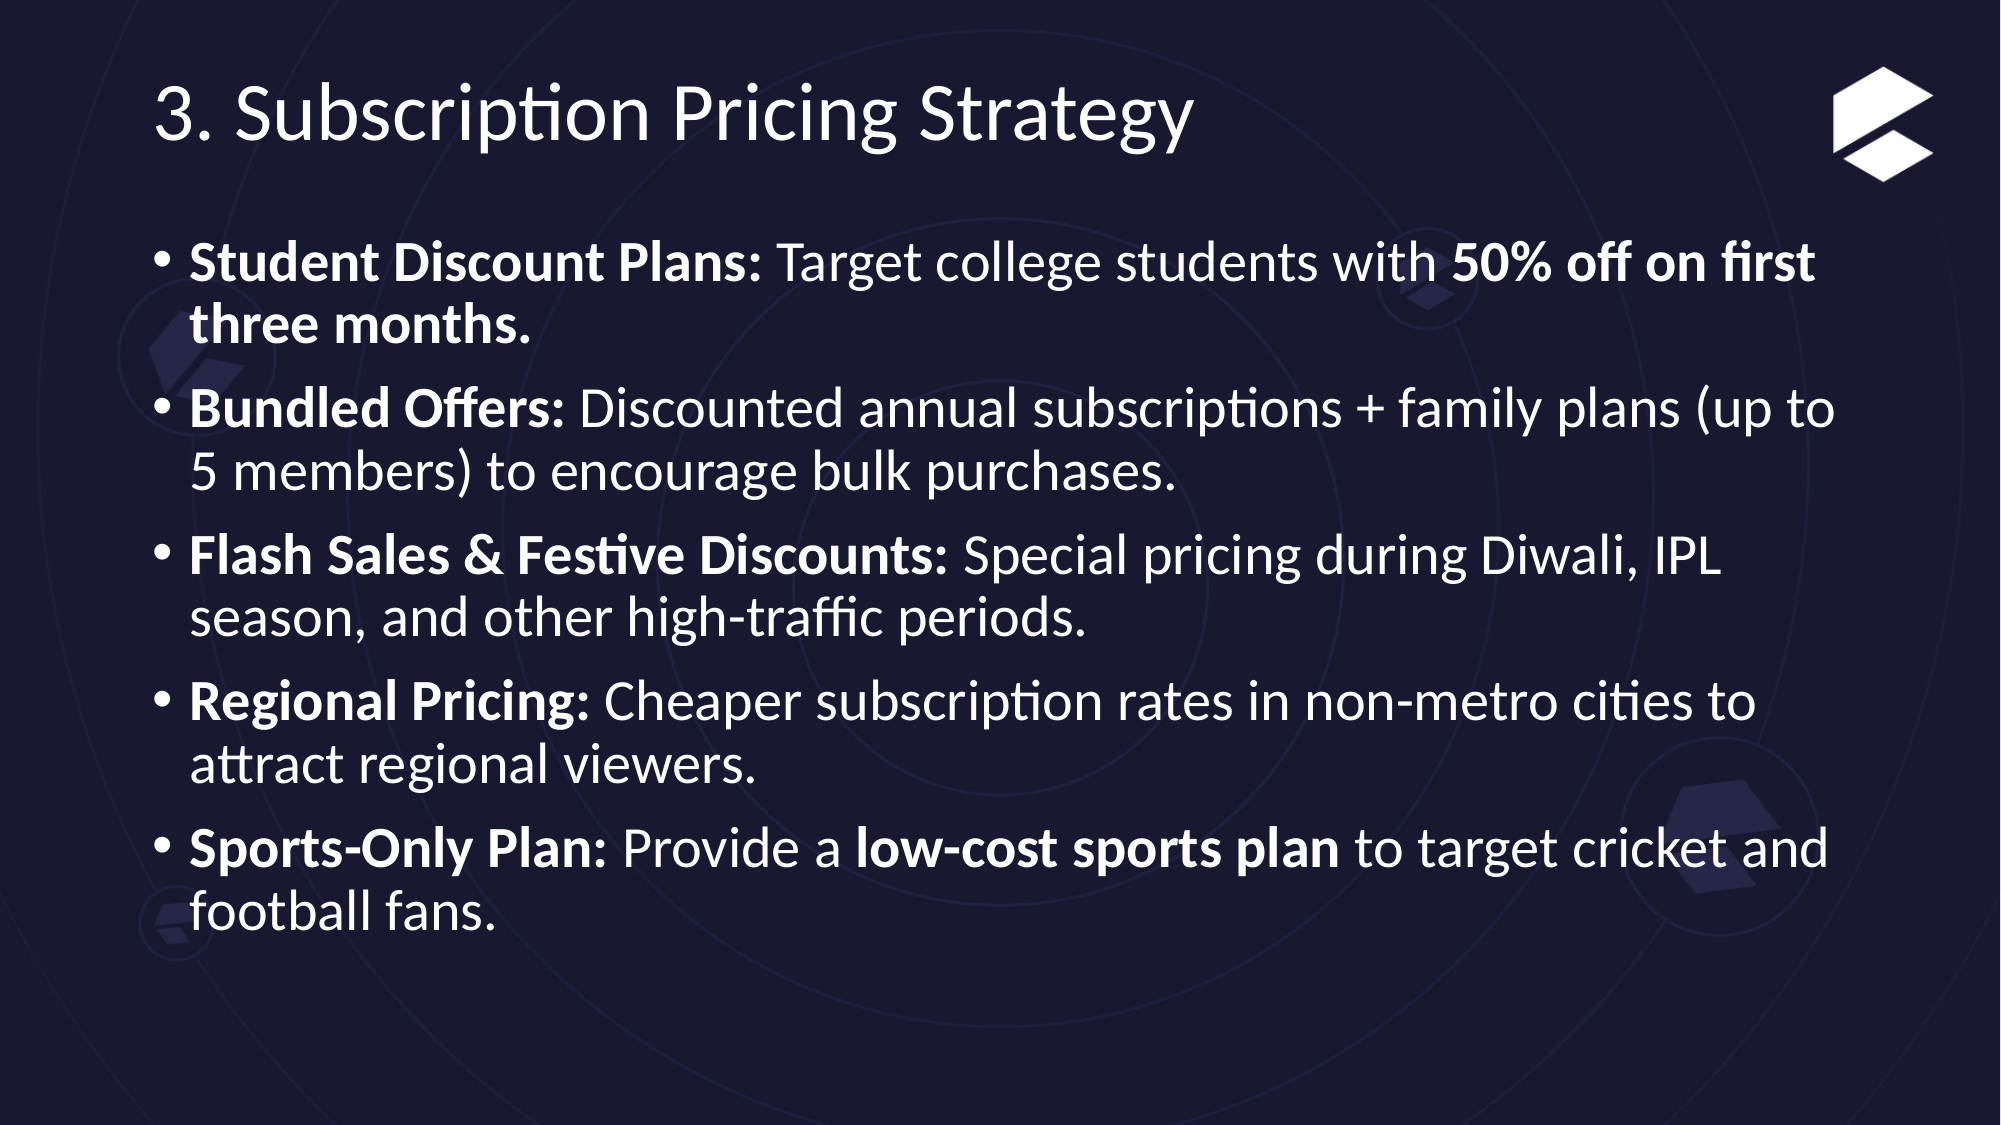

# 3. Subscription Pricing Strategy
Student Discount Plans: Target college students with 50% off on first three months.
Bundled Offers: Discounted annual subscriptions + family plans (up to 5 members) to encourage bulk purchases.
Flash Sales & Festive Discounts: Special pricing during Diwali, IPL season, and other high-traffic periods.
Regional Pricing: Cheaper subscription rates in non-metro cities to attract regional viewers.
Sports-Only Plan: Provide a low-cost sports plan to target cricket and football fans.